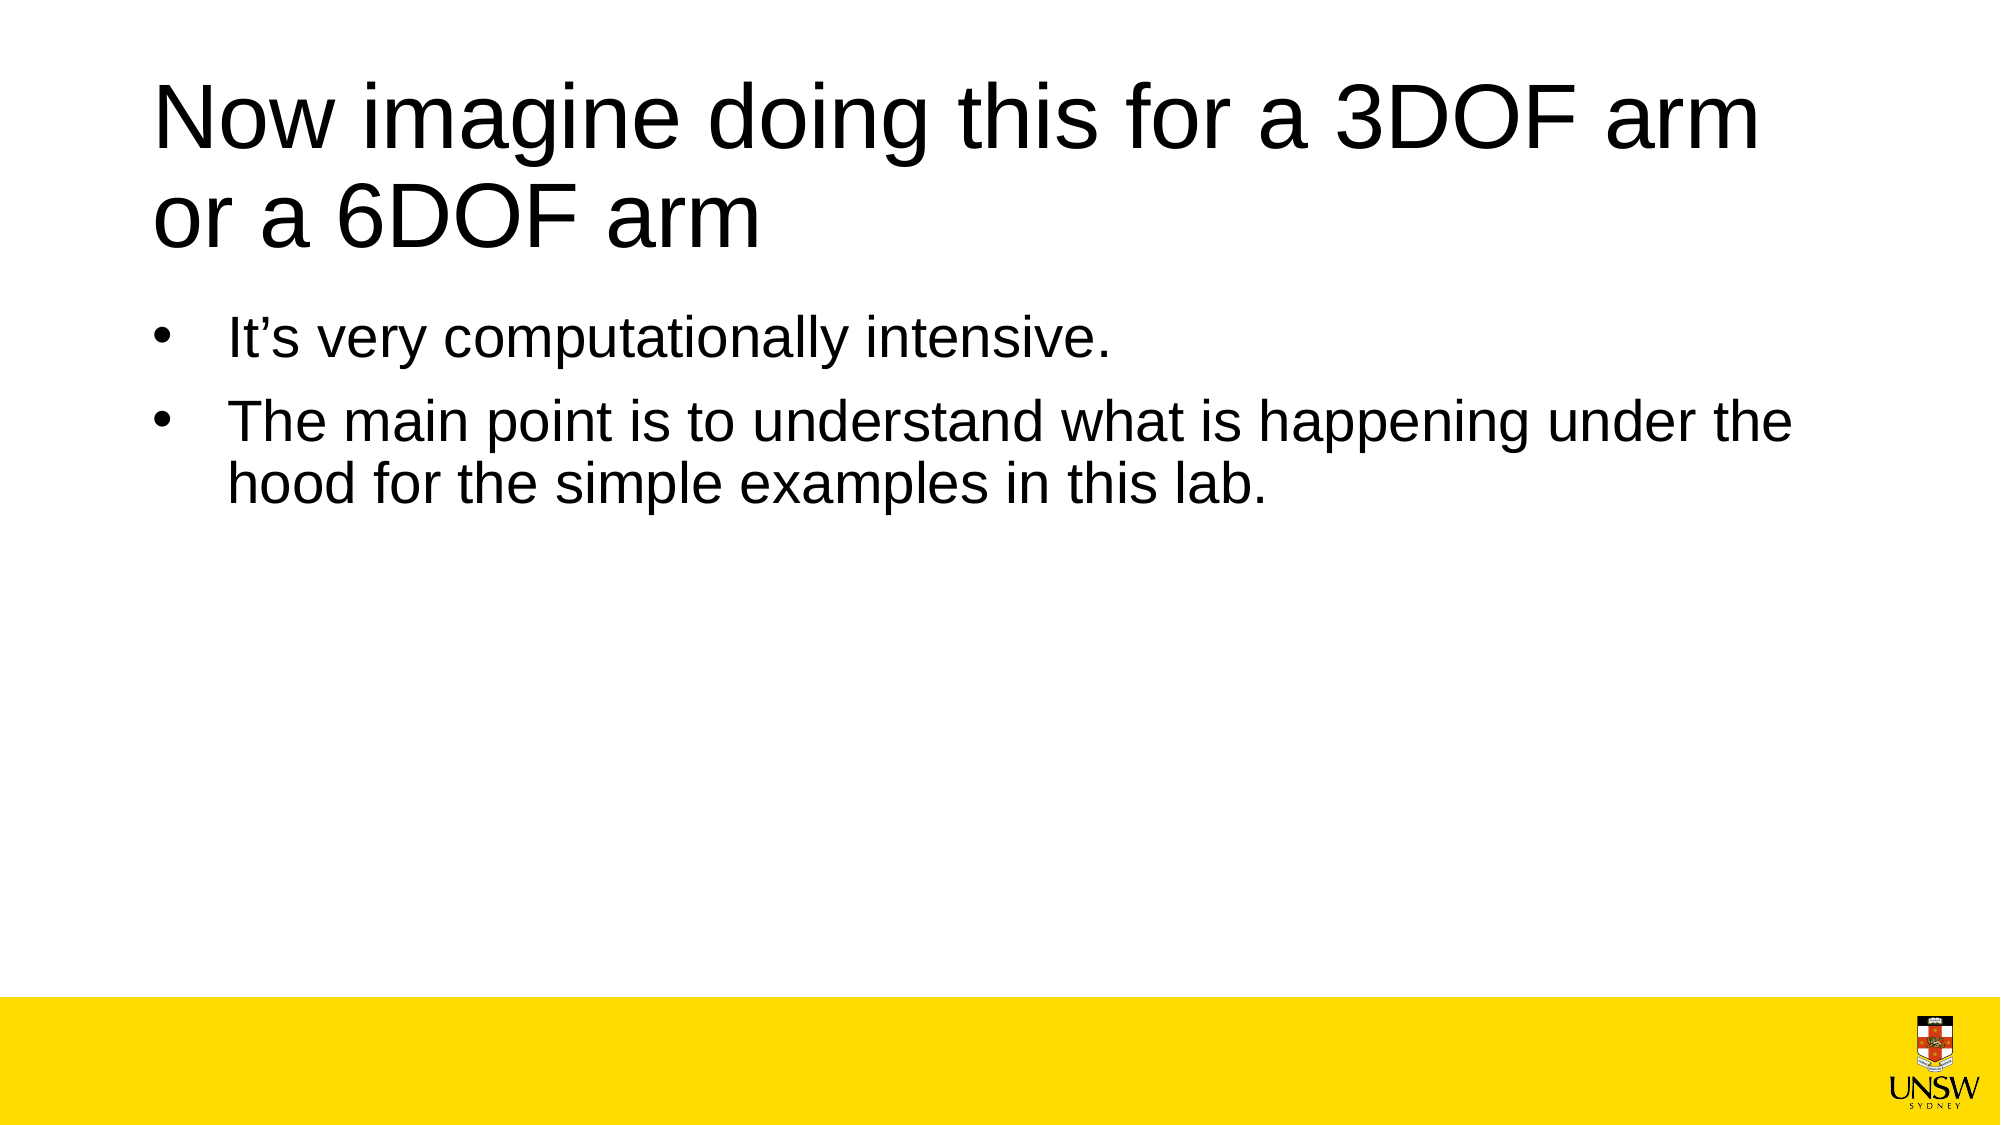

# Now imagine doing this for a 3DOF arm or a 6DOF arm
It’s very computationally intensive.
The main point is to understand what is happening under the hood for the simple examples in this lab.